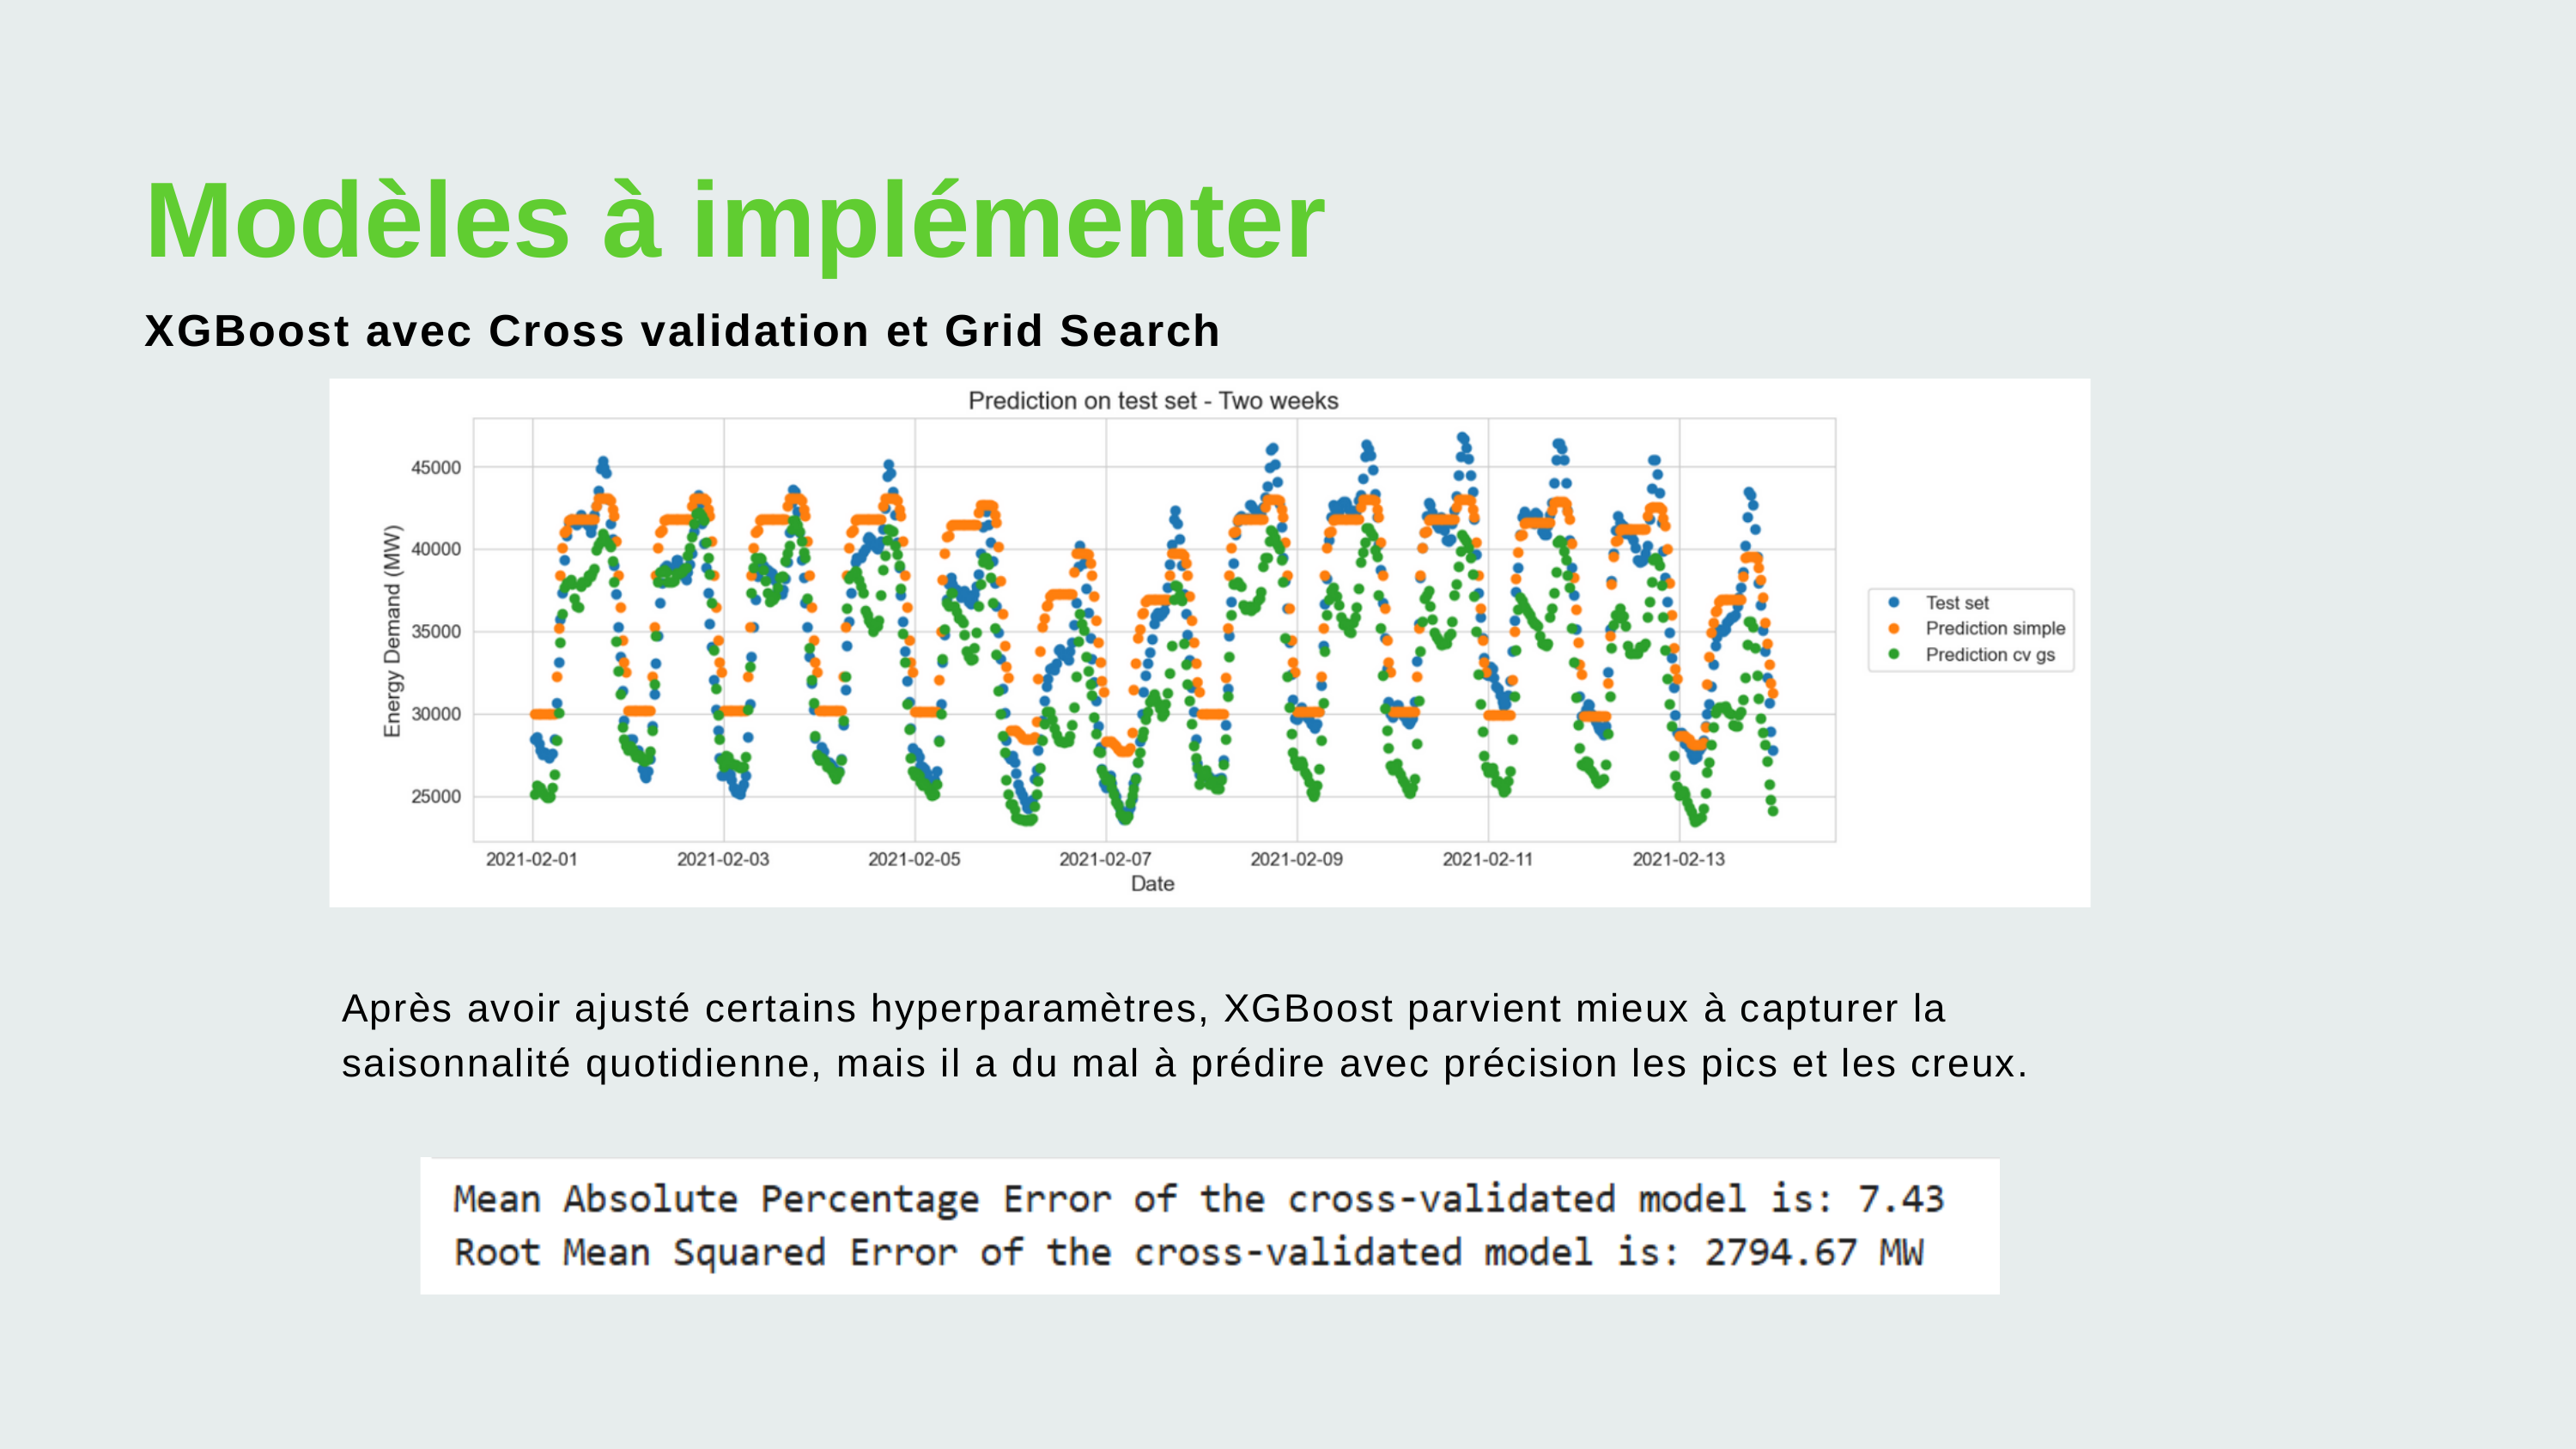

Modèles à implémenter
XGBoost avec Cross validation et Grid Search

Après avoir ajusté certains hyperparamètres, XGBoost parvient mieux à capturer la saisonnalité quotidienne, mais il a du mal à prédire avec précision les pics et les creux.